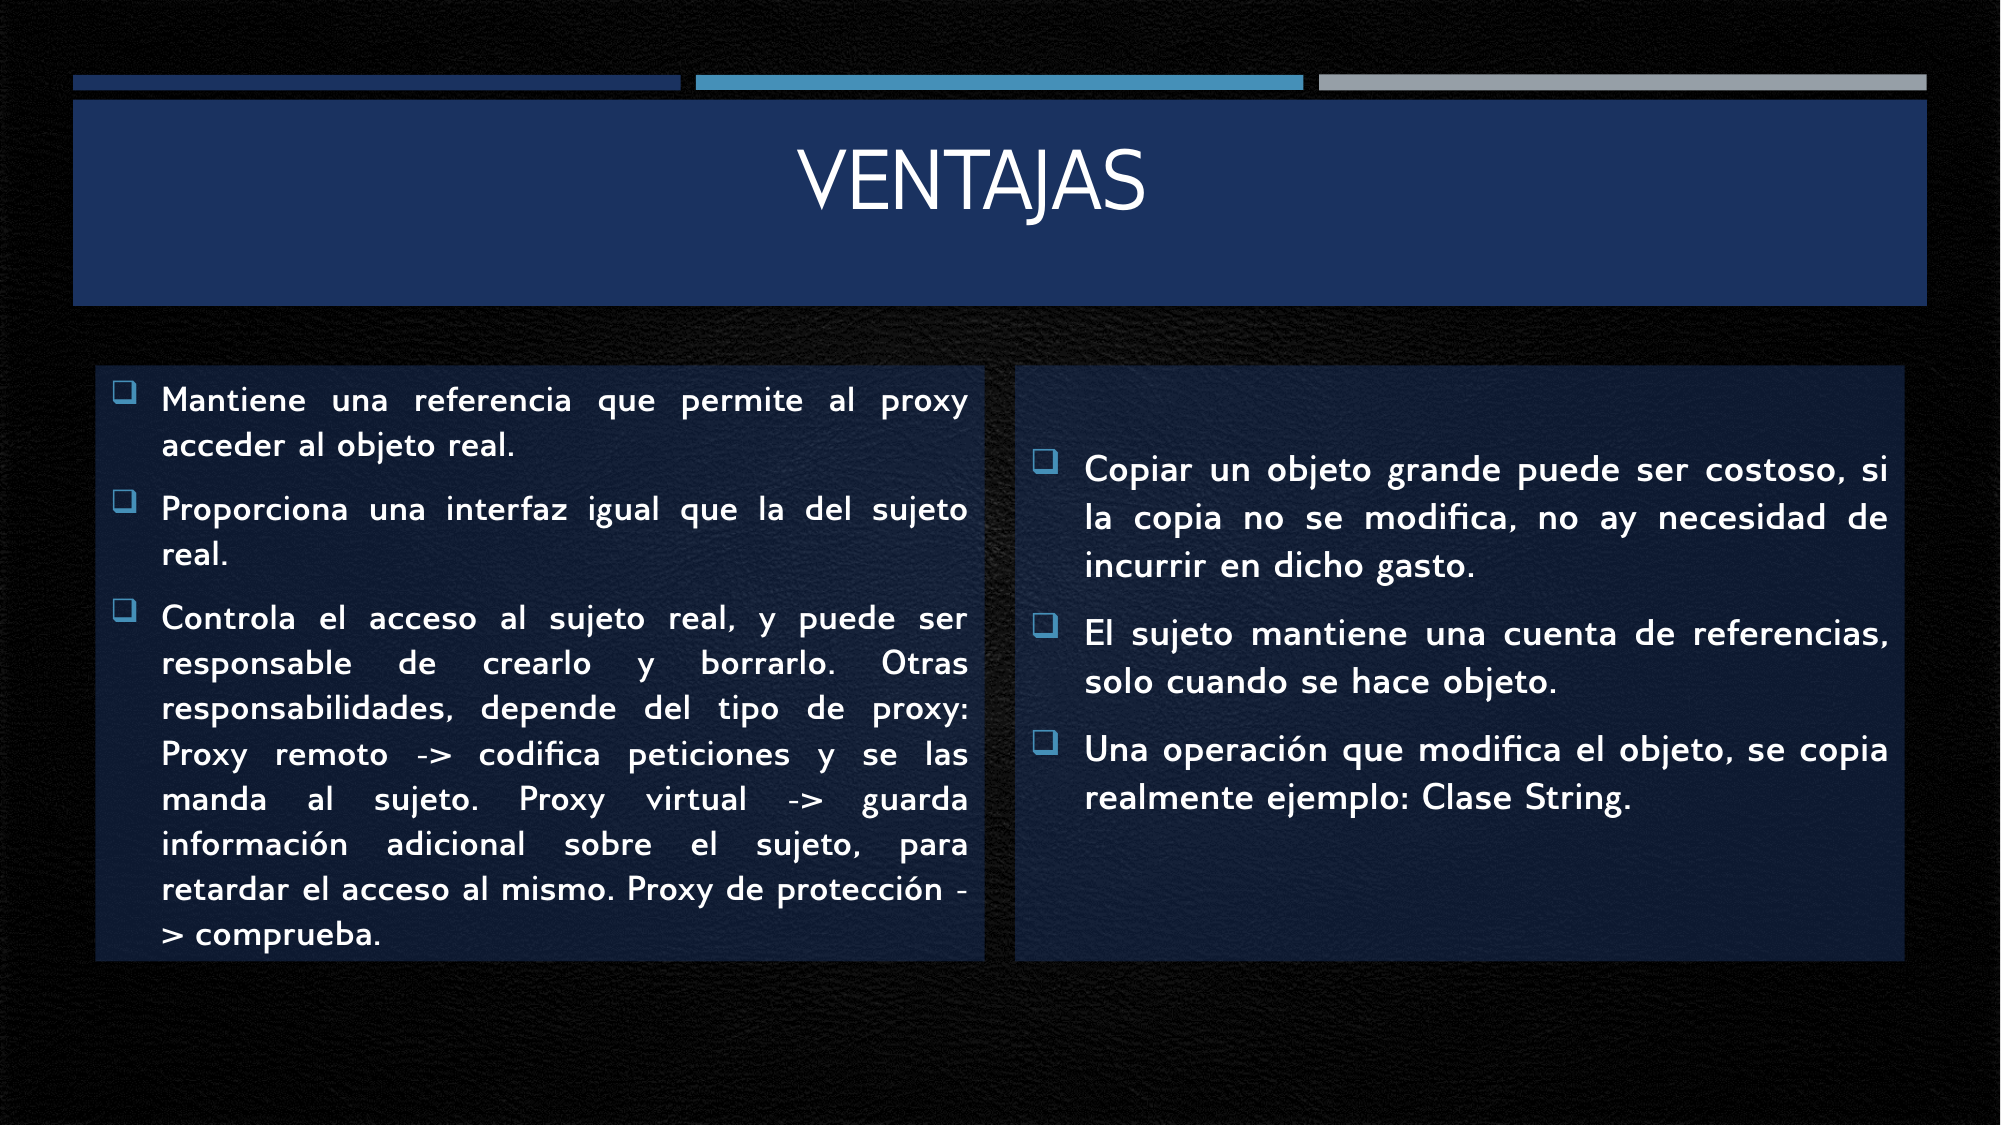

# Ventajas
Mantiene una referencia que permite al proxy acceder al objeto real.
Proporciona una interfaz igual que la del sujeto real.
Controla el acceso al sujeto real, y puede ser responsable de crearlo y borrarlo. Otras responsabilidades, depende del tipo de proxy: Proxy remoto -> codifica peticiones y se las manda al sujeto. Proxy virtual -> guarda información adicional sobre el sujeto, para retardar el acceso al mismo. Proxy de protección -> comprueba.

Copiar un objeto grande puede ser costoso, si la copia no se modifica, no ay necesidad de incurrir en dicho gasto.
El sujeto mantiene una cuenta de referencias, solo cuando se hace objeto.
Una operación que modifica el objeto, se copia realmente ejemplo: Clase String.